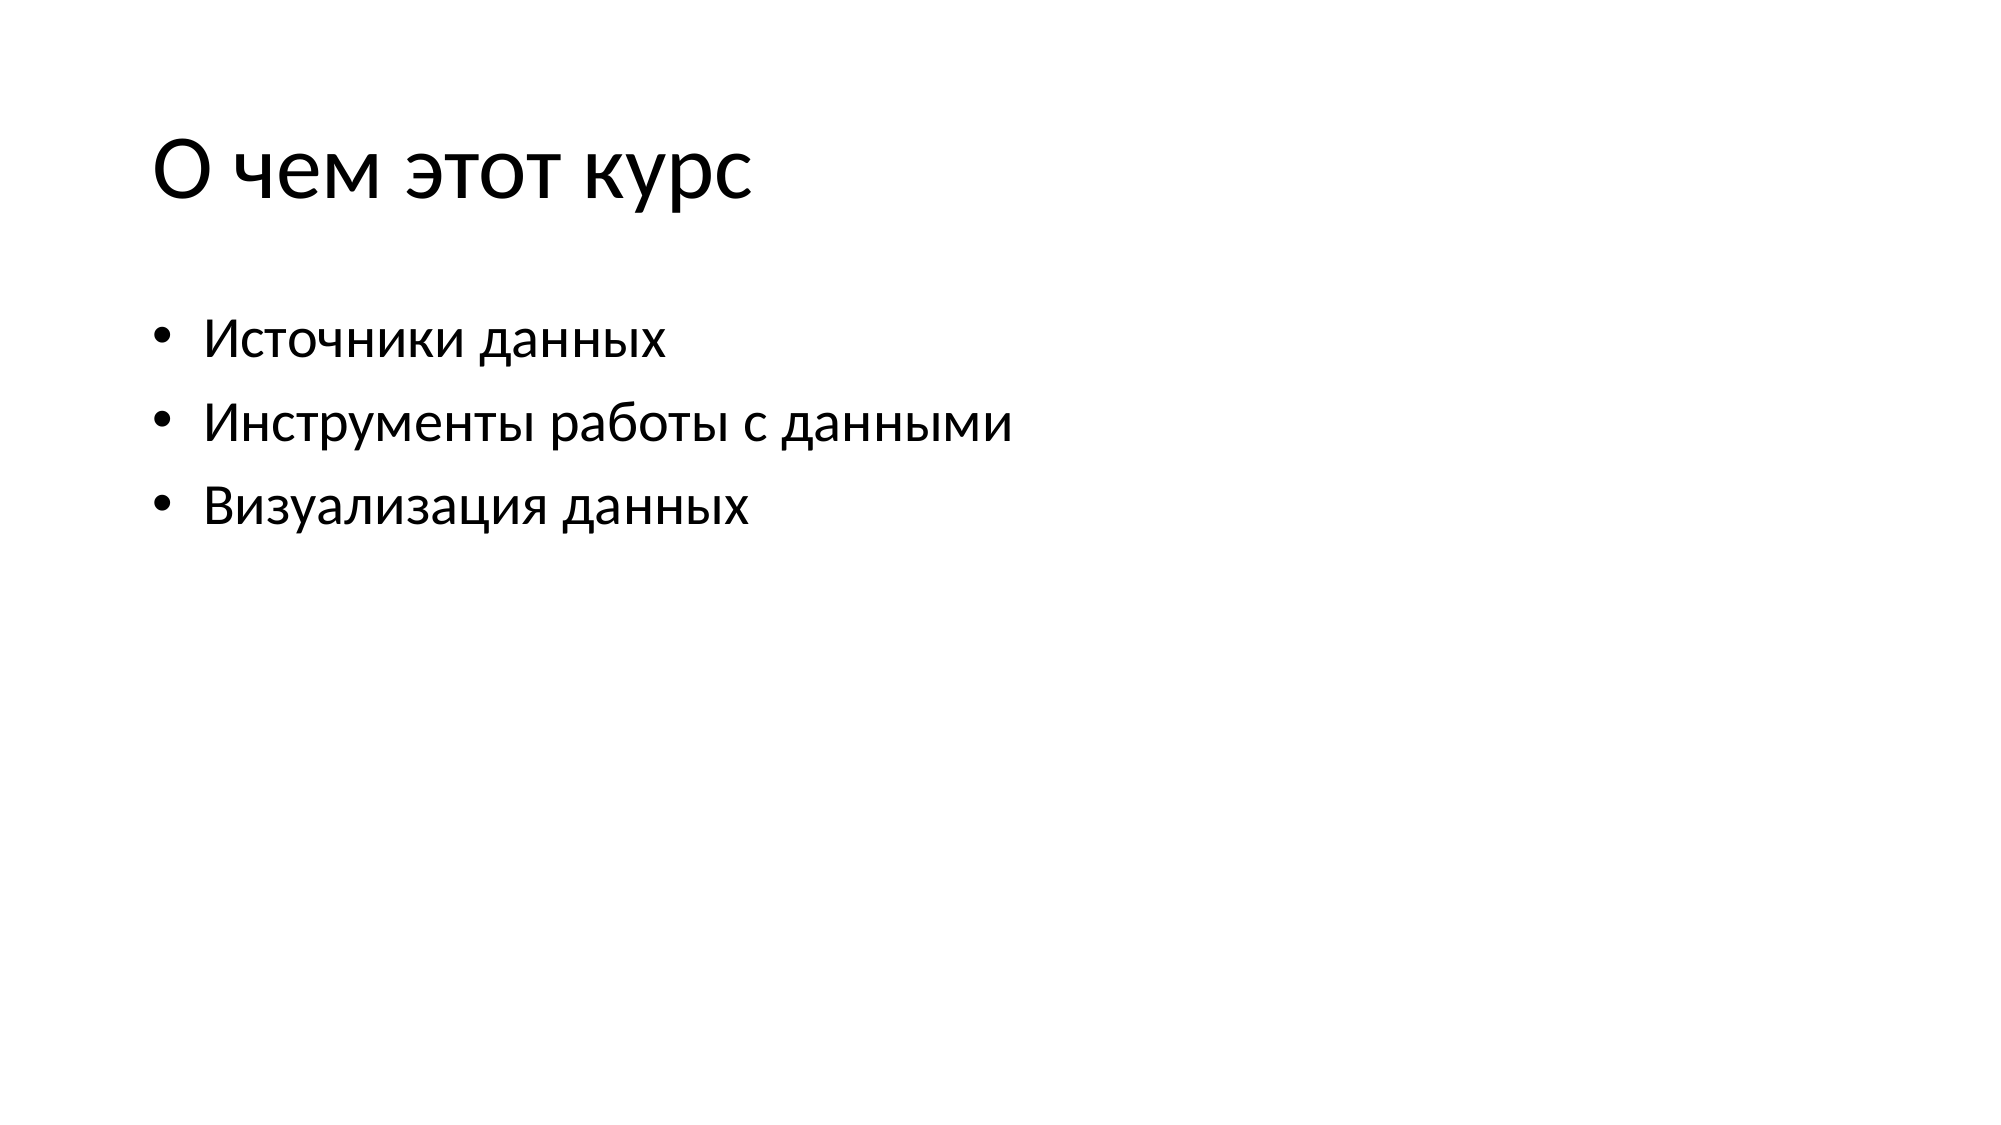

# О чем этот курс
 Источники данных
 Инструменты работы с данными
 Визуализация данных